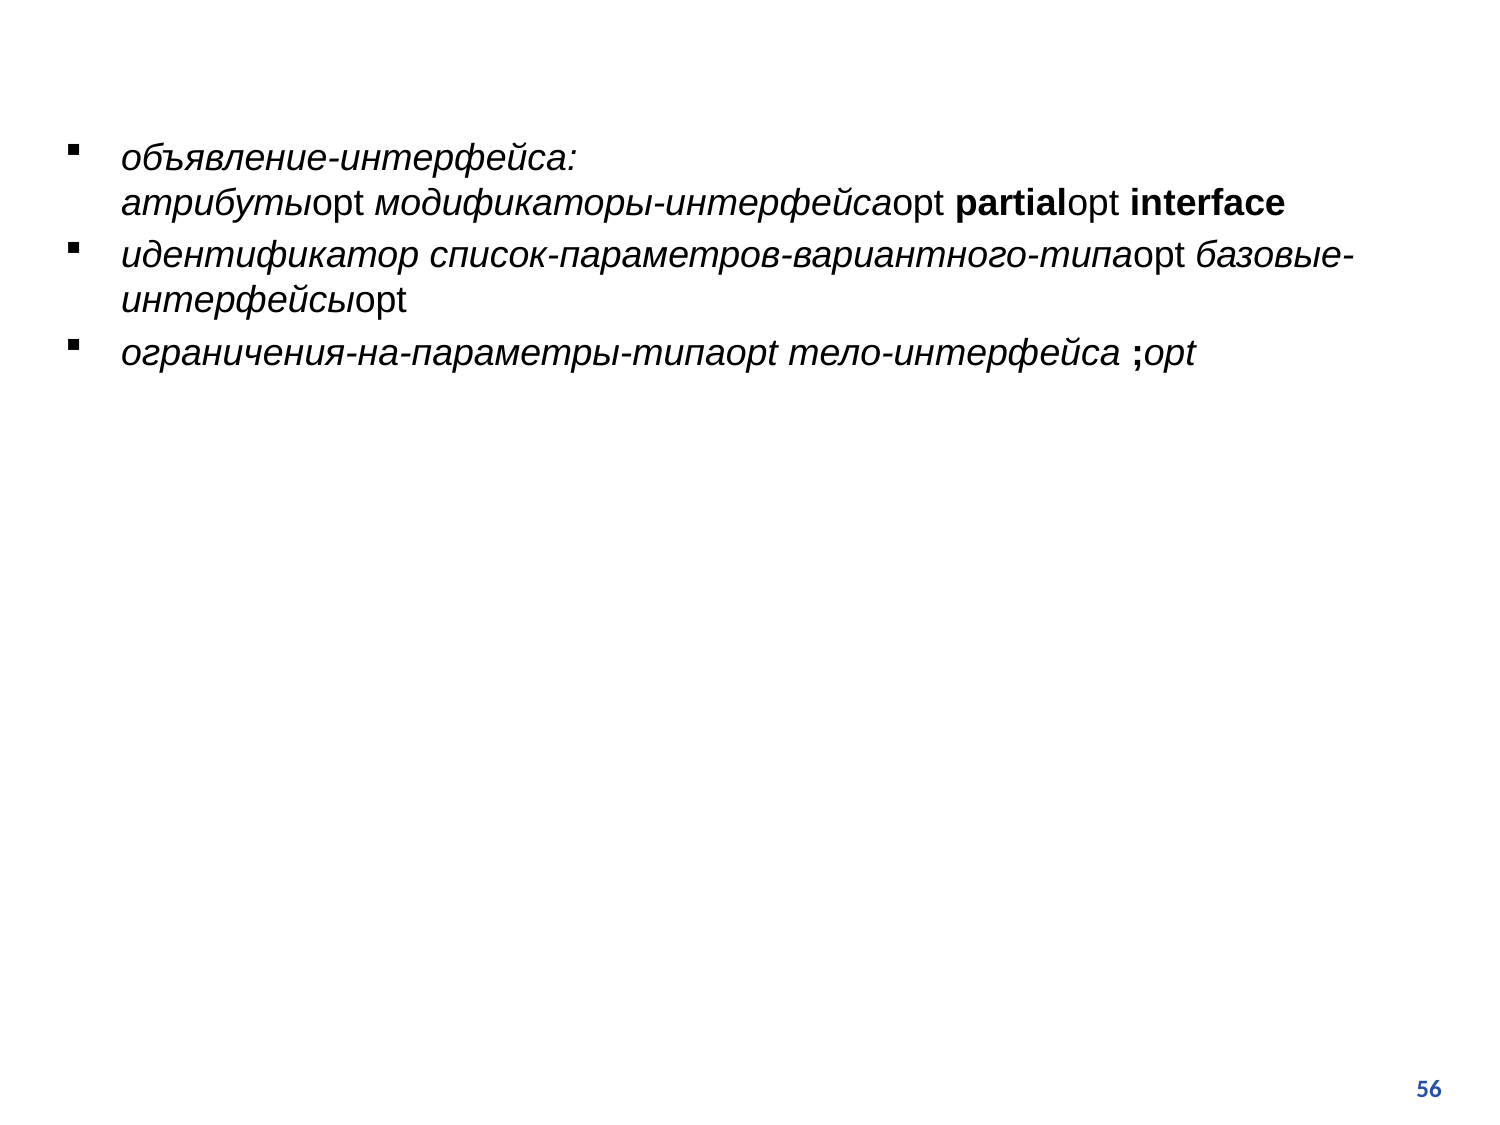

#
объявление-интерфейса:
атрибутыopt модификаторы-интерфейсаopt partialopt interface
идентификатор список-параметров-вариантного-типаopt базовые-интерфейсыopt
ограничения-на-параметры-типаopt тело-интерфейса ;opt